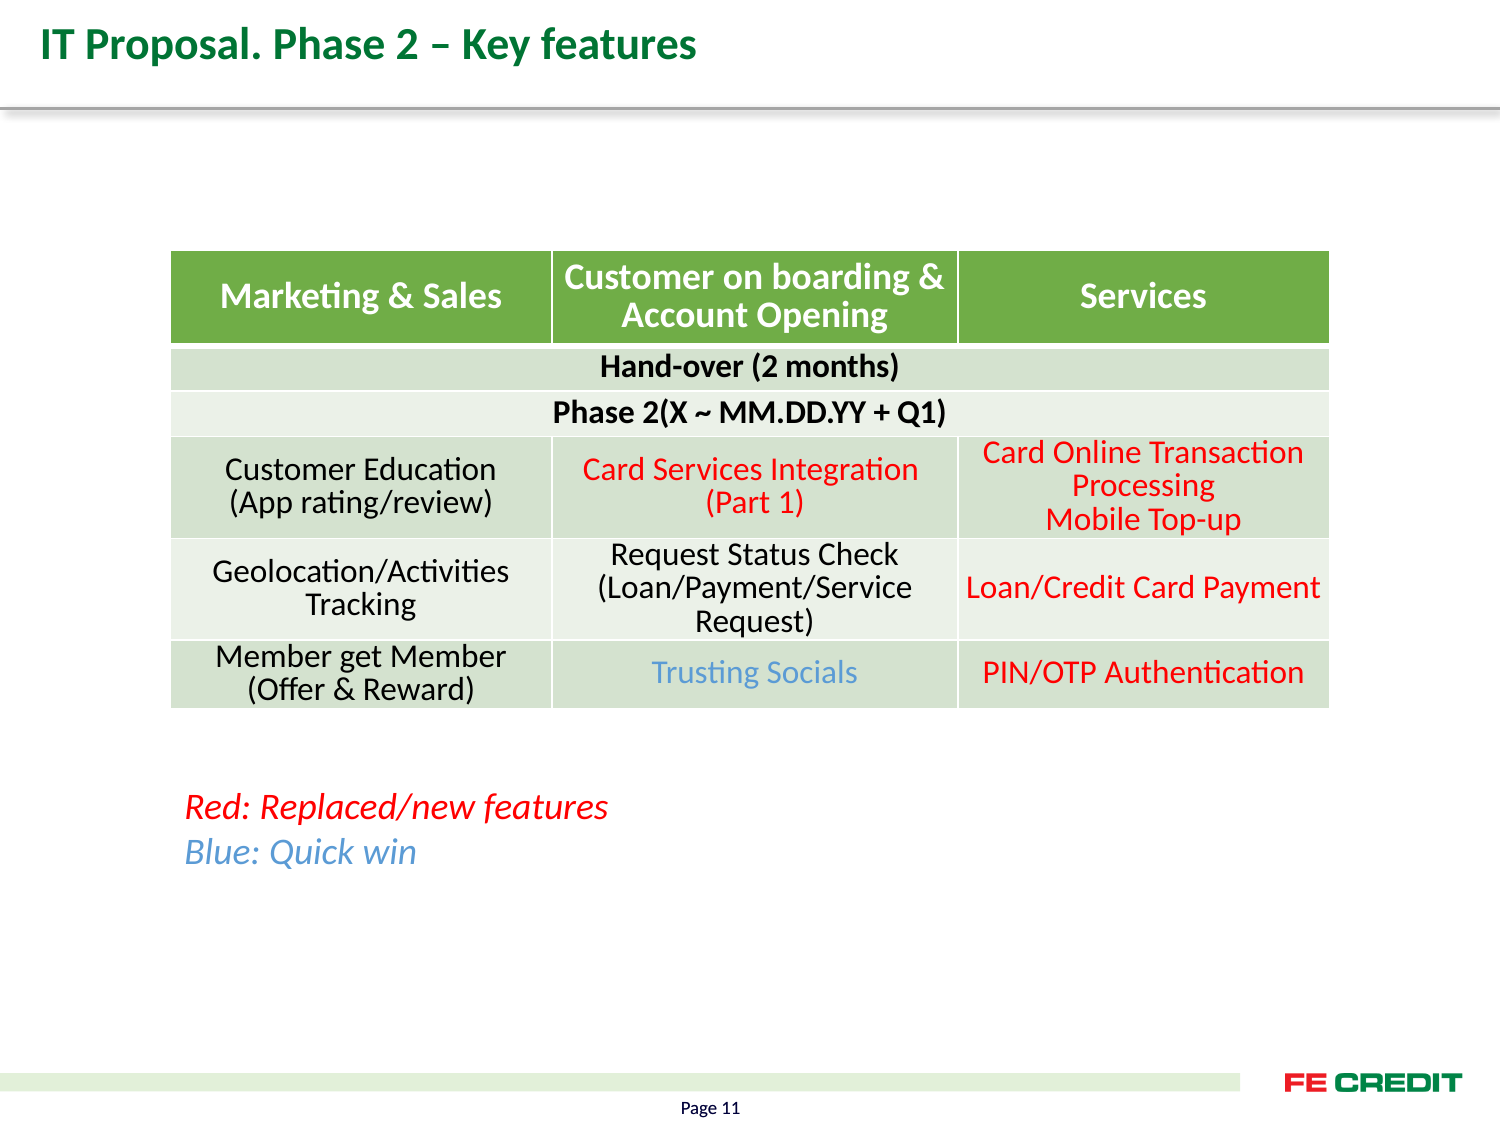

# IT Proposal. Phase 2 – Key features
| Marketing & Sales | Customer on boarding & Account Opening | Services |
| --- | --- | --- |
| Hand-over (2 months) |  |  |
| Phase 2(X ~ MM.DD.YY + Q1) |  |  |
| Customer Education (App rating/review) | Card Services Integration (Part 1) | Card Online Transaction Processing Mobile Top-up |
| Geolocation/Activities Tracking | Request Status Check (Loan/Payment/Service Request) | Loan/Credit Card Payment |
| Member get Member (Offer & Reward) | Trusting Socials | PIN/OTP Authentication |
Red: Replaced/new features
Blue: Quick win
Page 11
Page 11